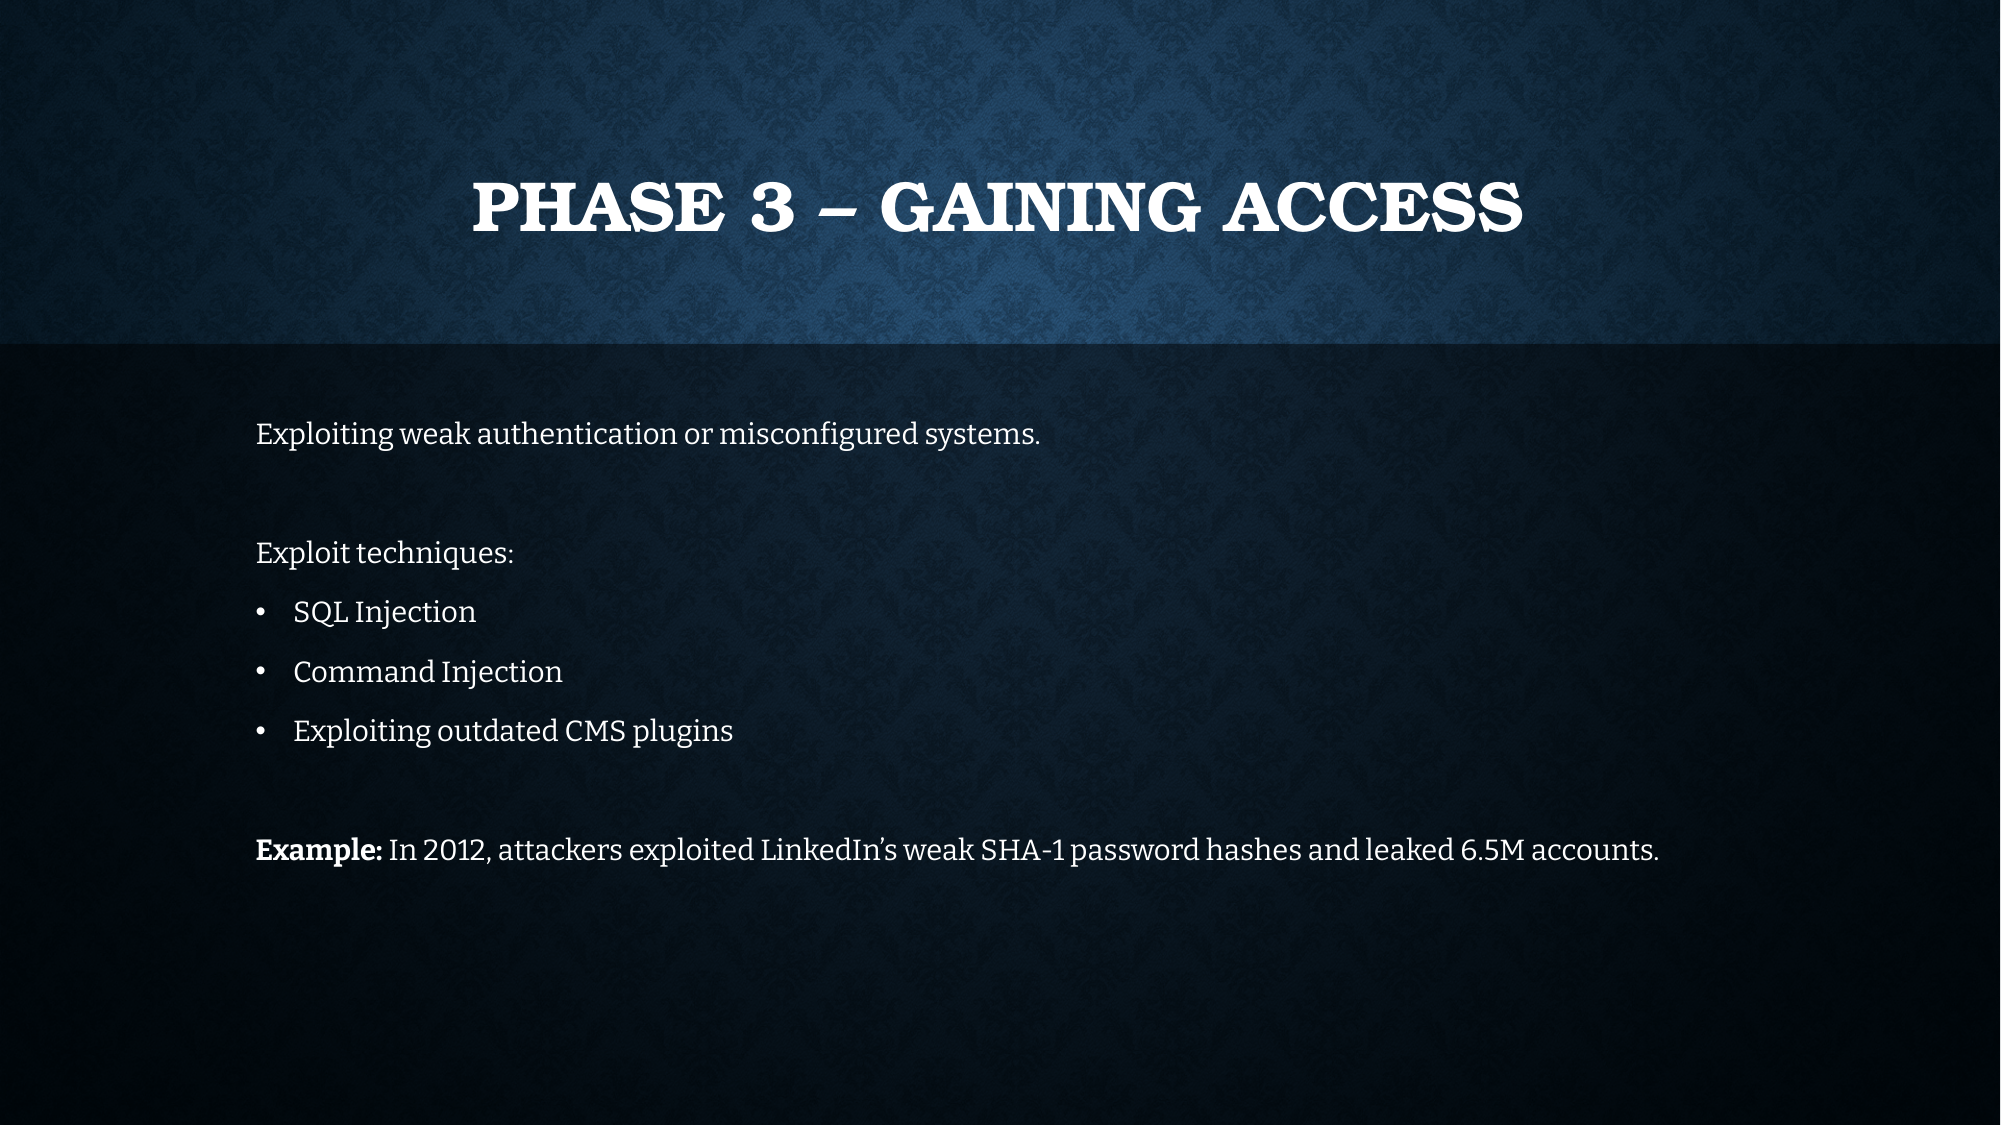

# Phase 3 – Gaining Access

Exploiting weak authentication or misconfigured systems.

Exploit techniques:
SQL Injection
Command Injection
Exploiting outdated CMS plugins

Example: In 2012, attackers exploited LinkedIn’s weak SHA-1 password hashes and leaked 6.5M accounts.